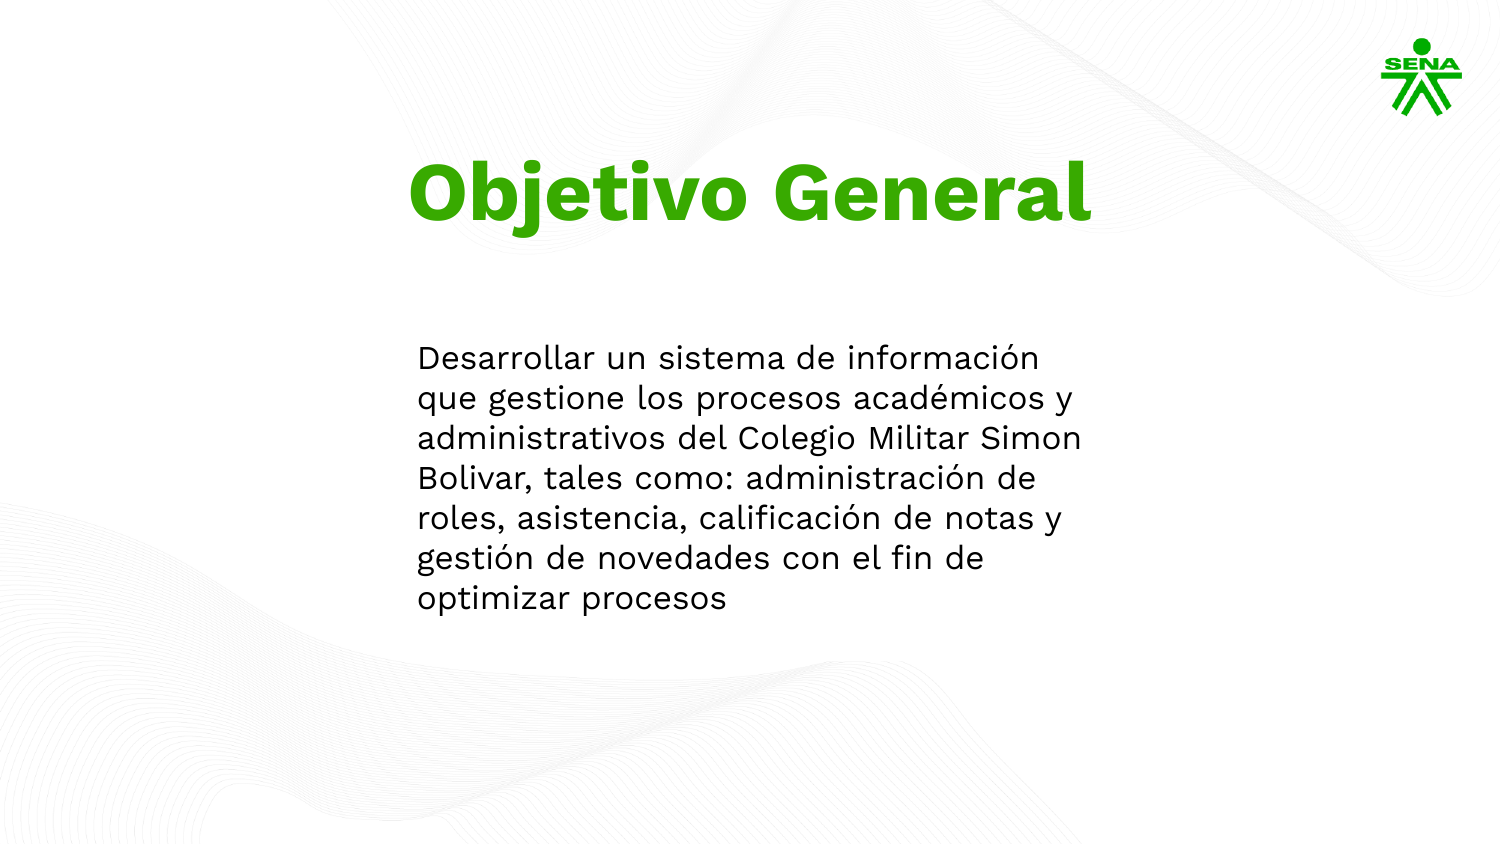

Objetivo General
Desarrollar un sistema de información que gestione los procesos académicos y administrativos del Colegio Militar Simon Bolivar, tales como: administración de roles, asistencia, calificación de notas y gestión de novedades con el fin de optimizar procesos